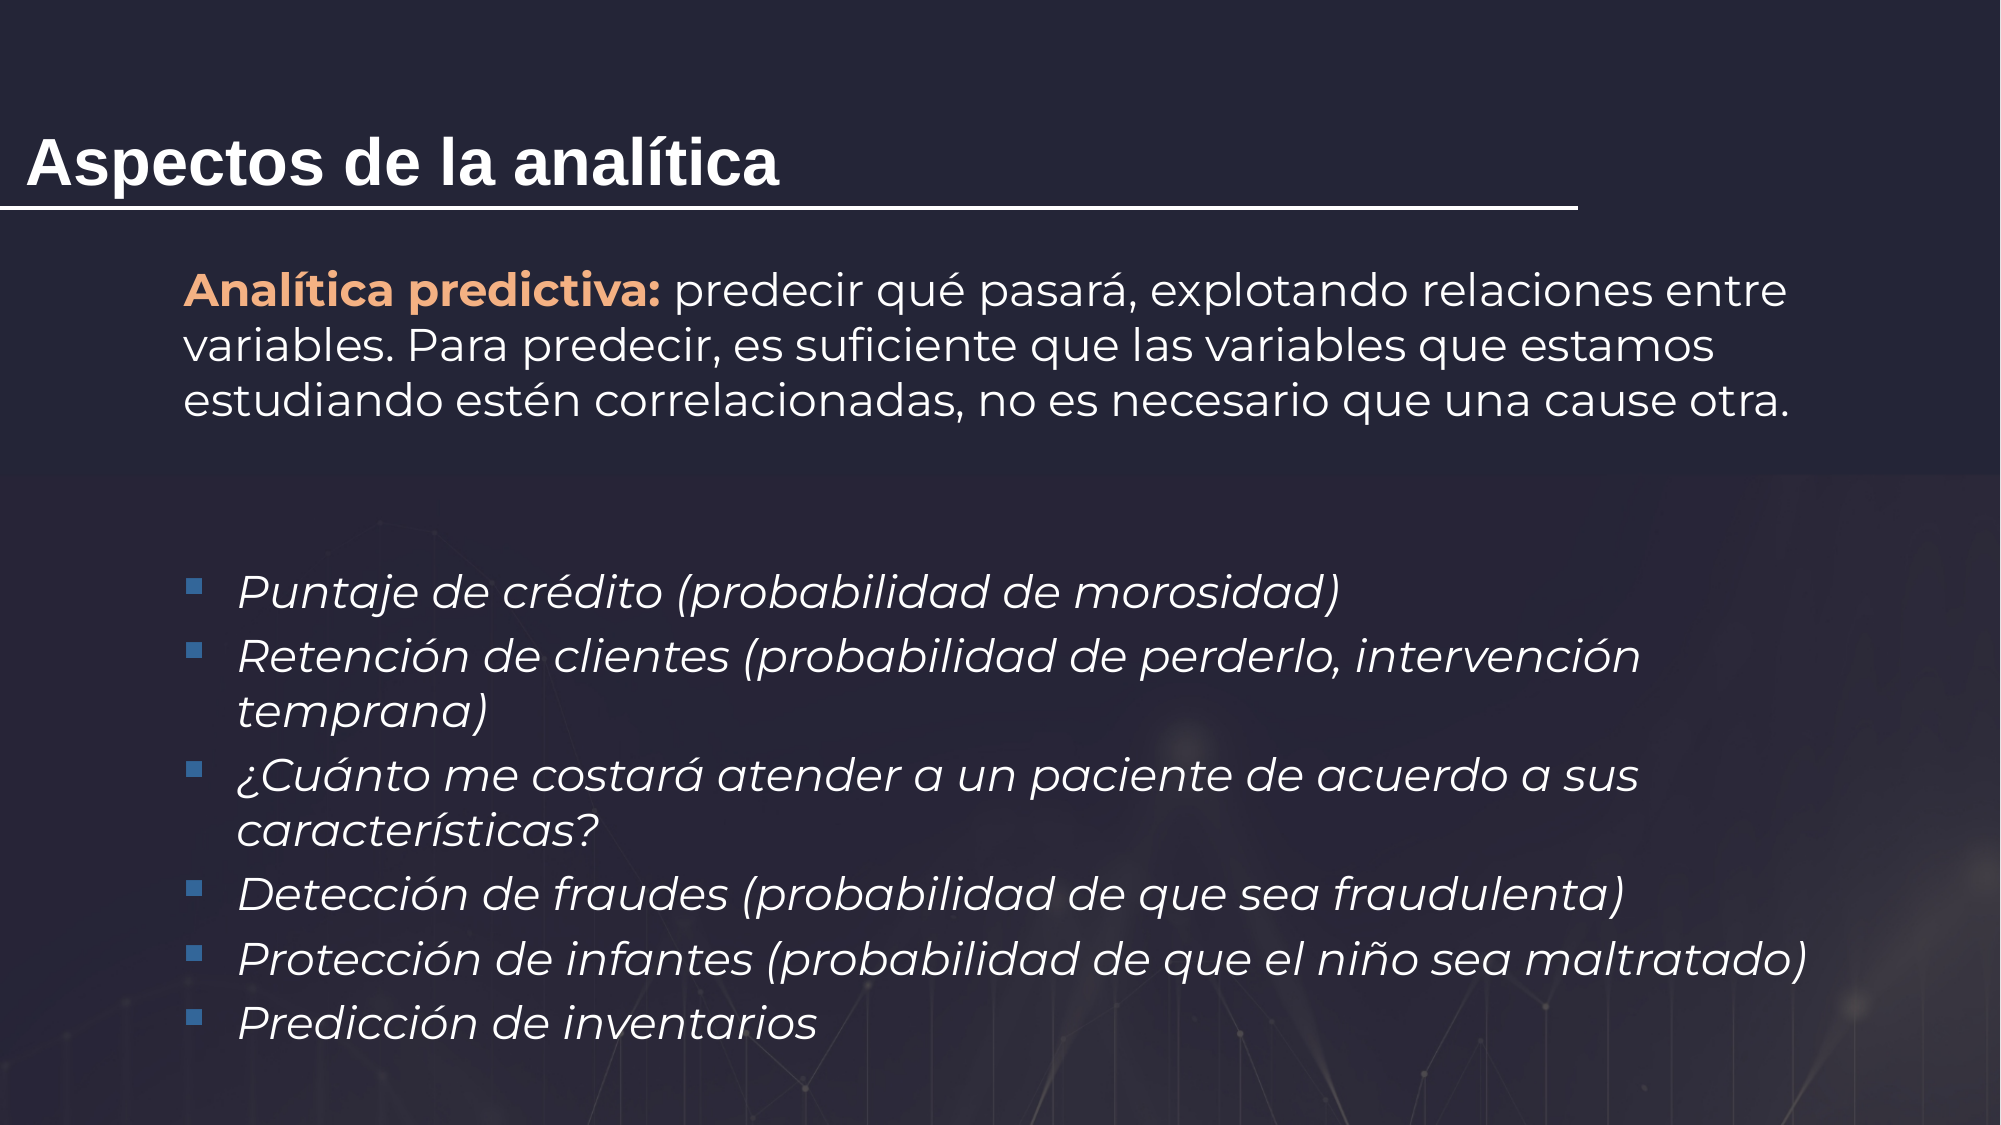

Aspectos de la analítica
Analítica predictiva: predecir qué pasará, explotando relaciones entre variables. Para predecir, es suficiente que las variables que estamos estudiando estén correlacionadas, no es necesario que una cause otra.

Puntaje de crédito (probabilidad de morosidad)
Retención de clientes (probabilidad de perderlo, intervención temprana)
¿Cuánto me costará atender a un paciente de acuerdo a sus características?
Detección de fraudes (probabilidad de que sea fraudulenta)
Protección de infantes (probabilidad de que el niño sea maltratado)
Predicción de inventarios